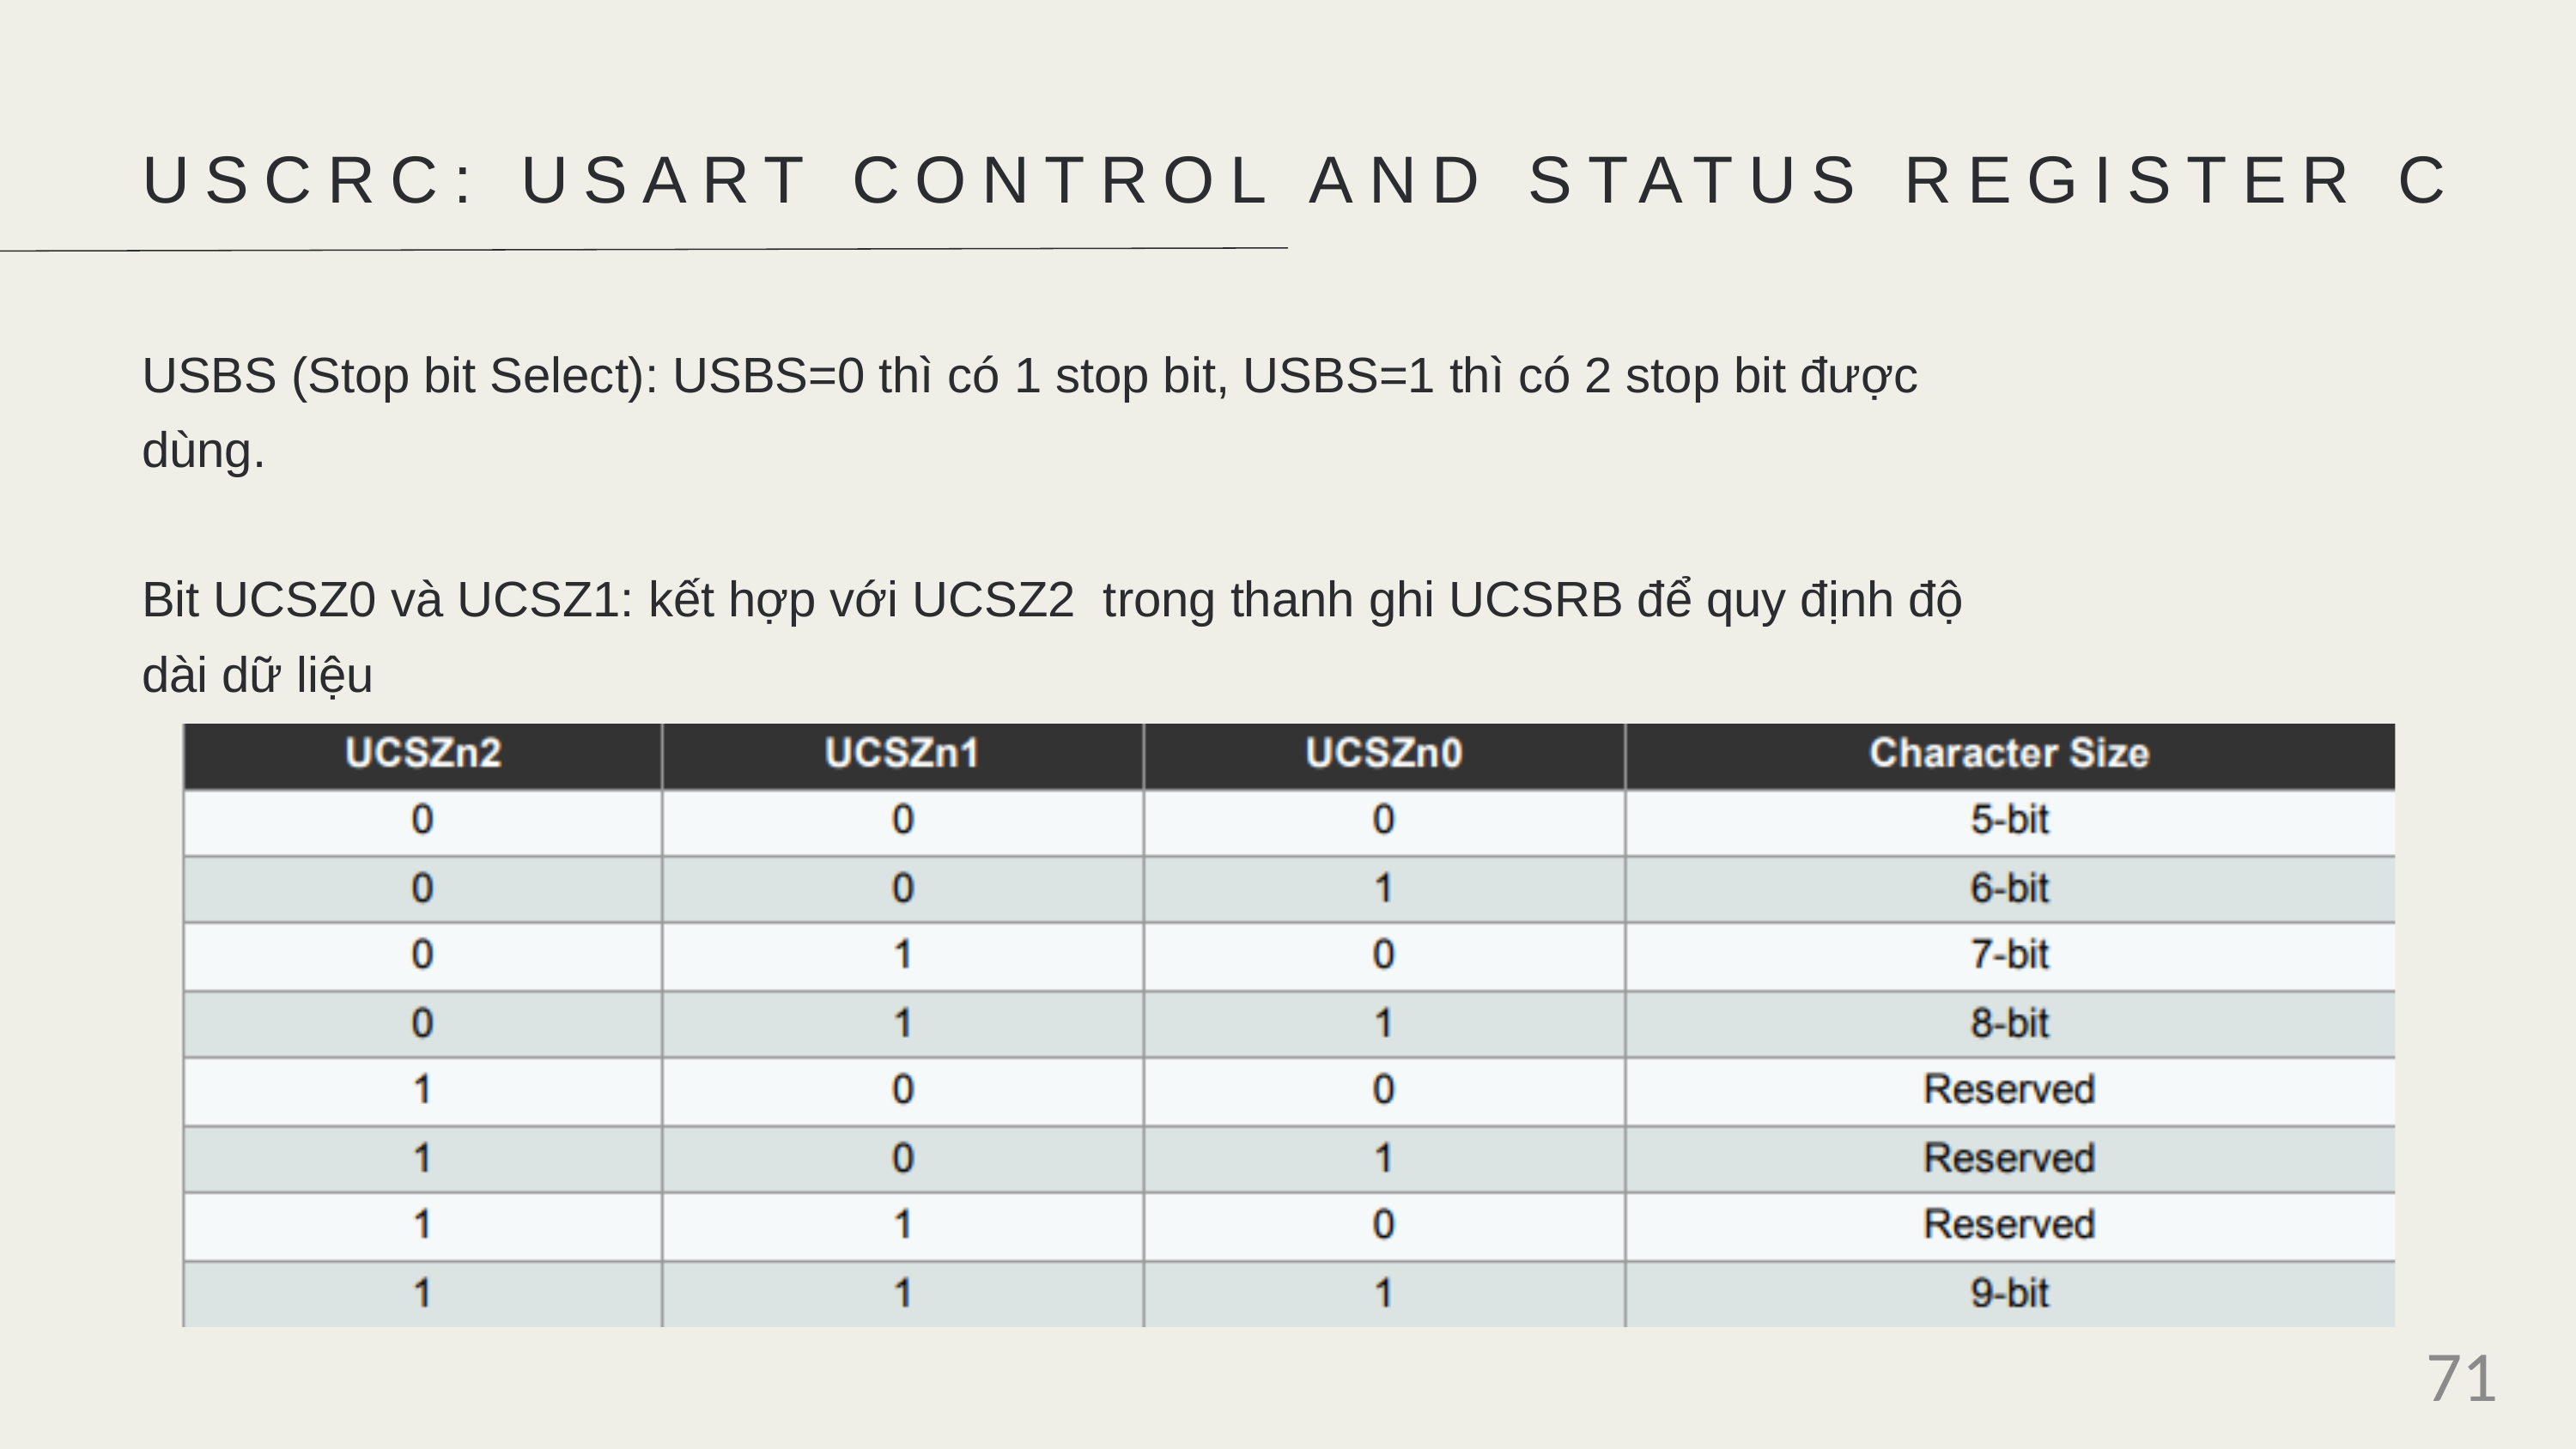

USCRC: USART CONTROL AND STATUS REGISTER C

USBS (Stop bit Select): USBS=0 thì có 1 stop bit, USBS=1 thì có 2 stop bit được dùng.

Bit UCSZ0 và UCSZ1: kết hợp với UCSZ2  trong thanh ghi UCSRB để quy định độ dài dữ liệu

71